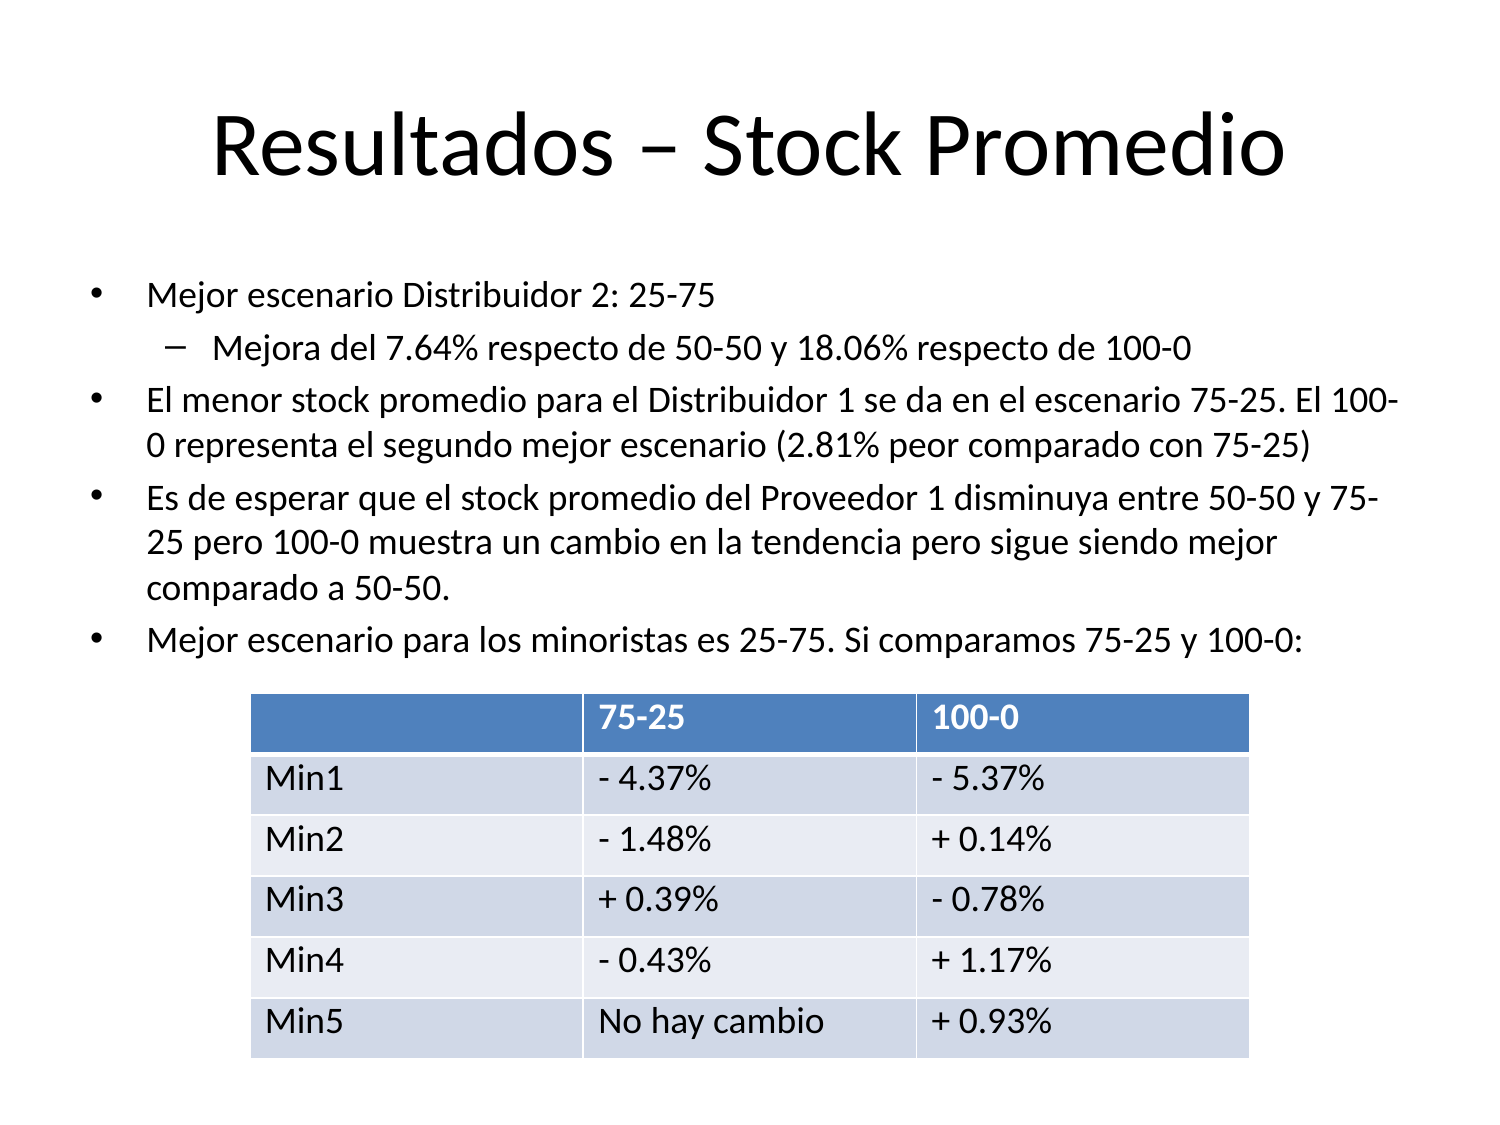

# Resultados – Stock Promedio
Mejor escenario Distribuidor 2: 25-75
Mejora del 7.64% respecto de 50-50 y 18.06% respecto de 100-0
El menor stock promedio para el Distribuidor 1 se da en el escenario 75-25. El 100-0 representa el segundo mejor escenario (2.81% peor comparado con 75-25)
Es de esperar que el stock promedio del Proveedor 1 disminuya entre 50-50 y 75-25 pero 100-0 muestra un cambio en la tendencia pero sigue siendo mejor comparado a 50-50.
Mejor escenario para los minoristas es 25-75. Si comparamos 75-25 y 100-0:
|  | 75-25 | 100-0 |
| --- | --- | --- |
| Min1 | - 4.37% | - 5.37% |
| Min2 | - 1.48% | + 0.14% |
| Min3 | + 0.39% | - 0.78% |
| Min4 | - 0.43% | + 1.17% |
| Min5 | No hay cambio | + 0.93% |